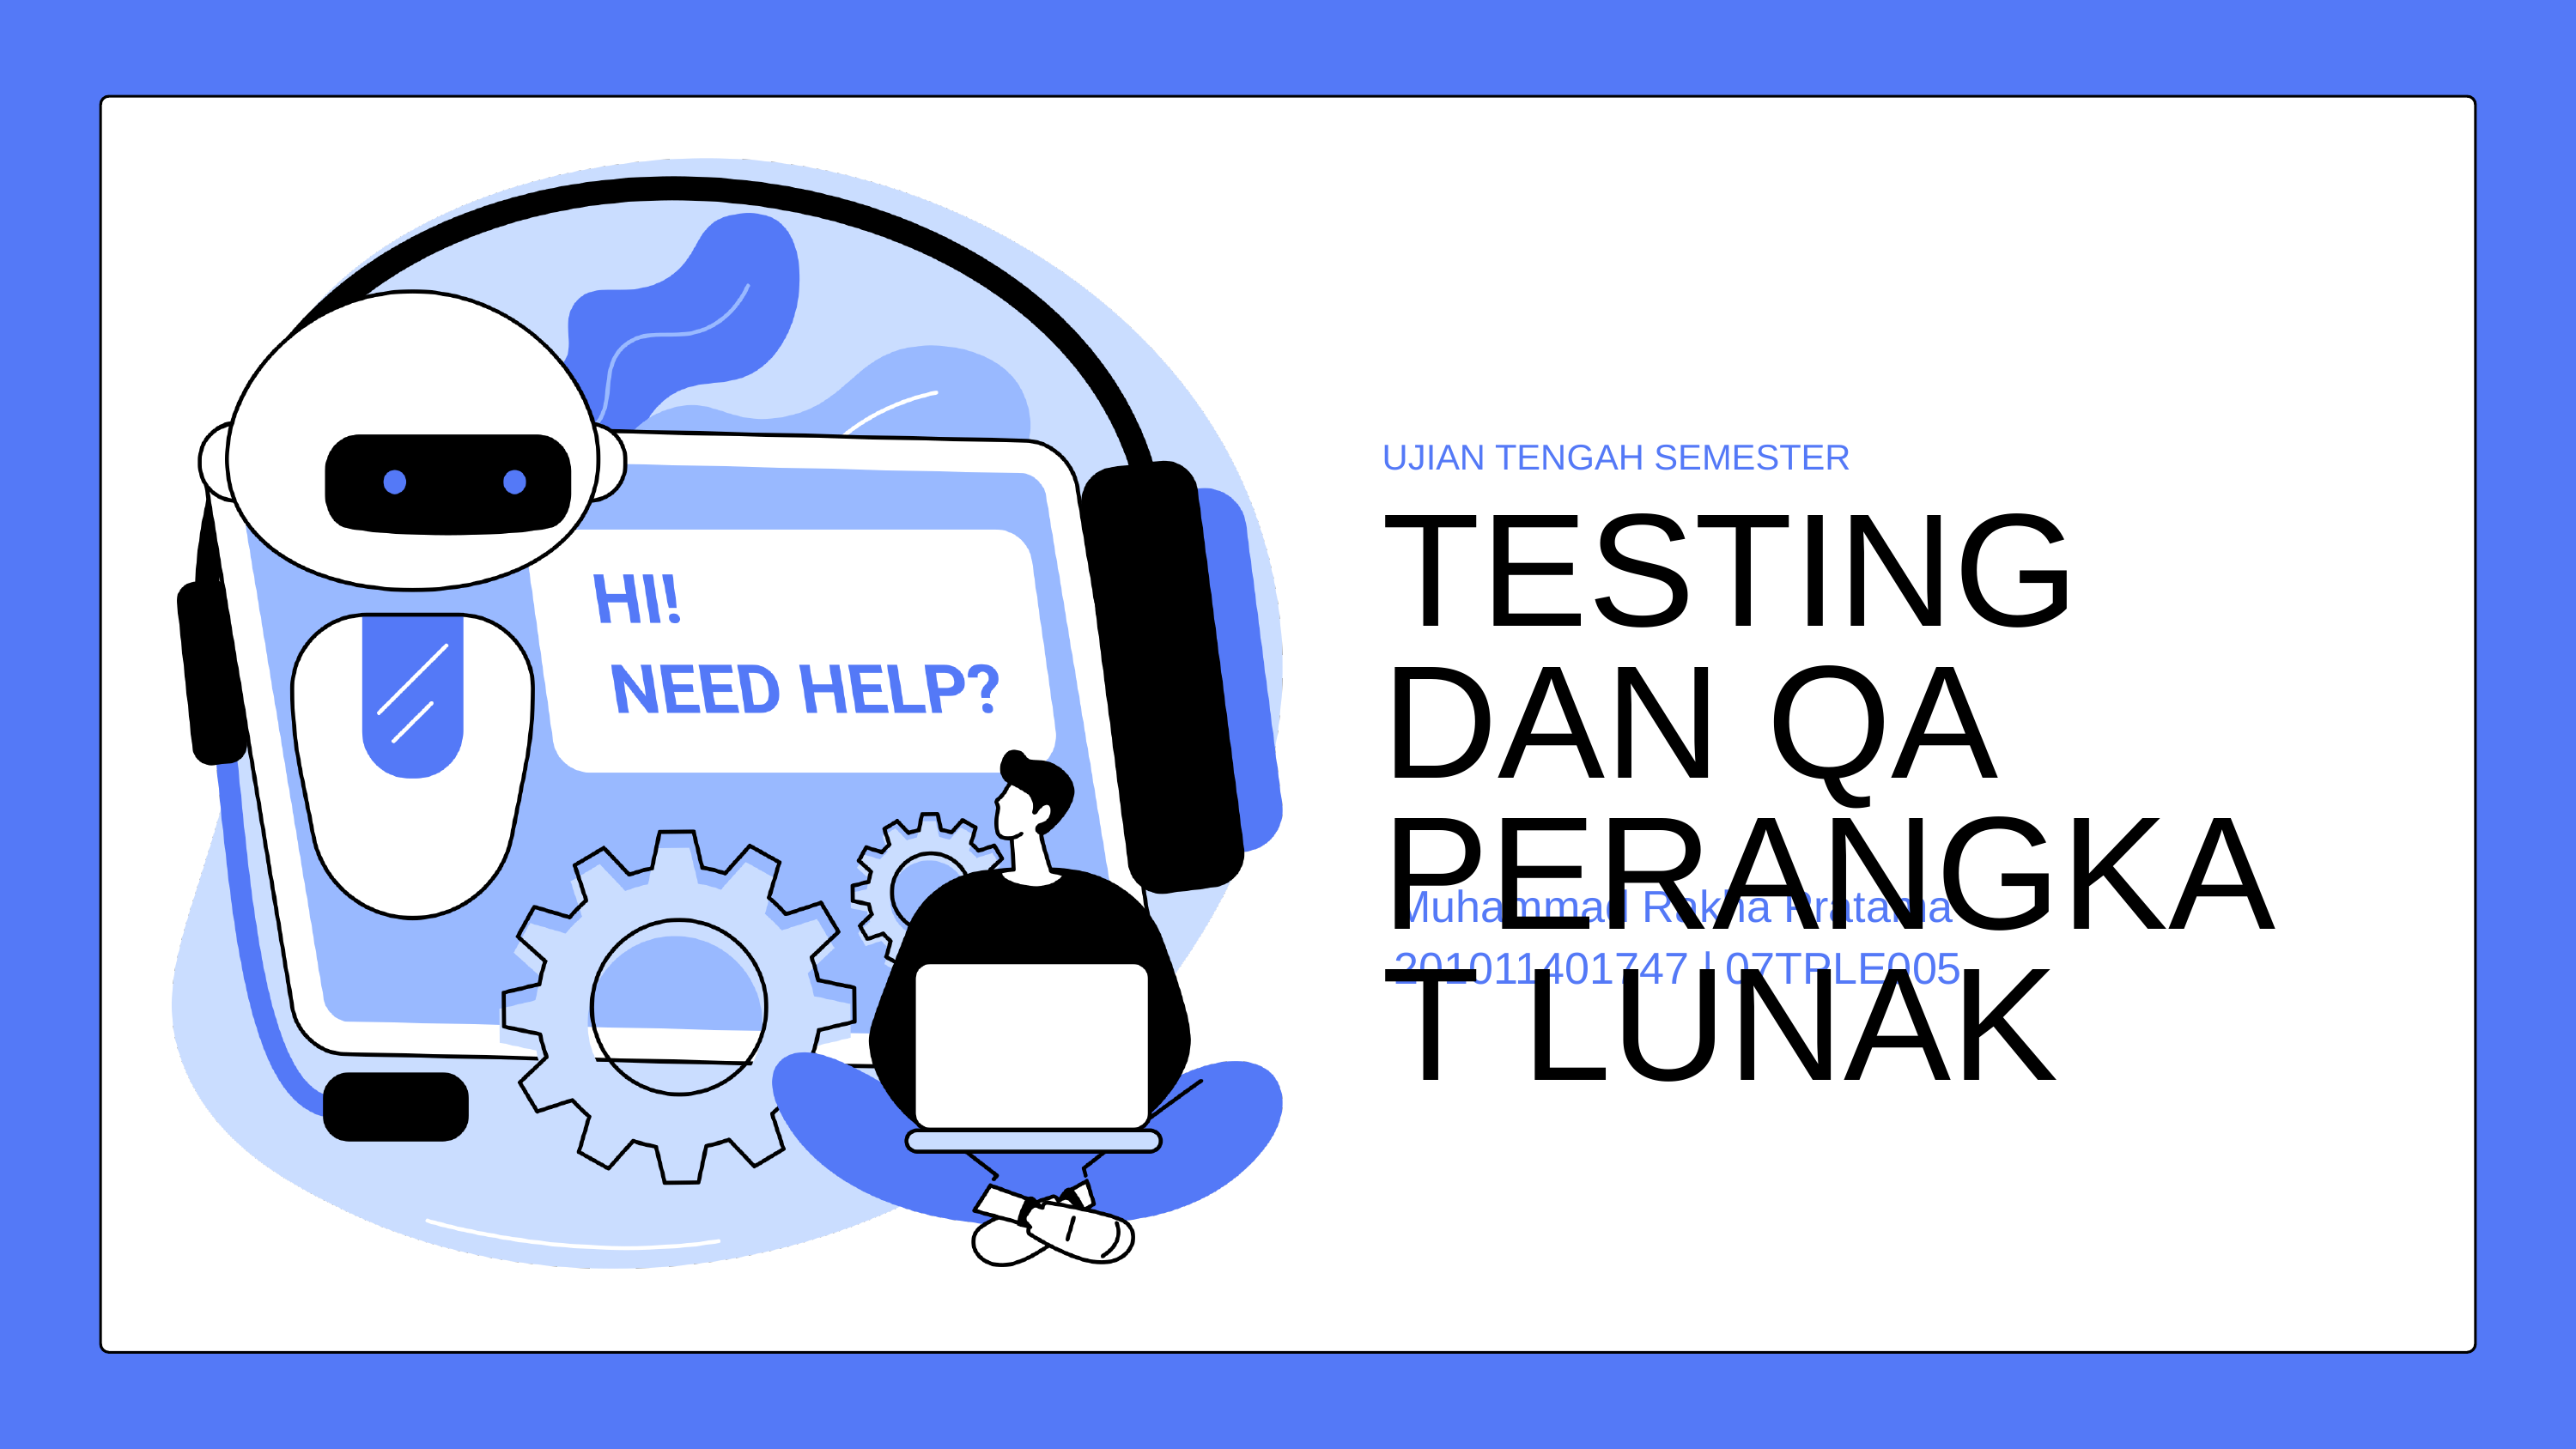

UJIAN TENGAH SEMESTER
T﻿ESTING DAN QA PERANGKAT LUNAK
Muhammad Rakha Pratama
201011401747 | 07TPLE005